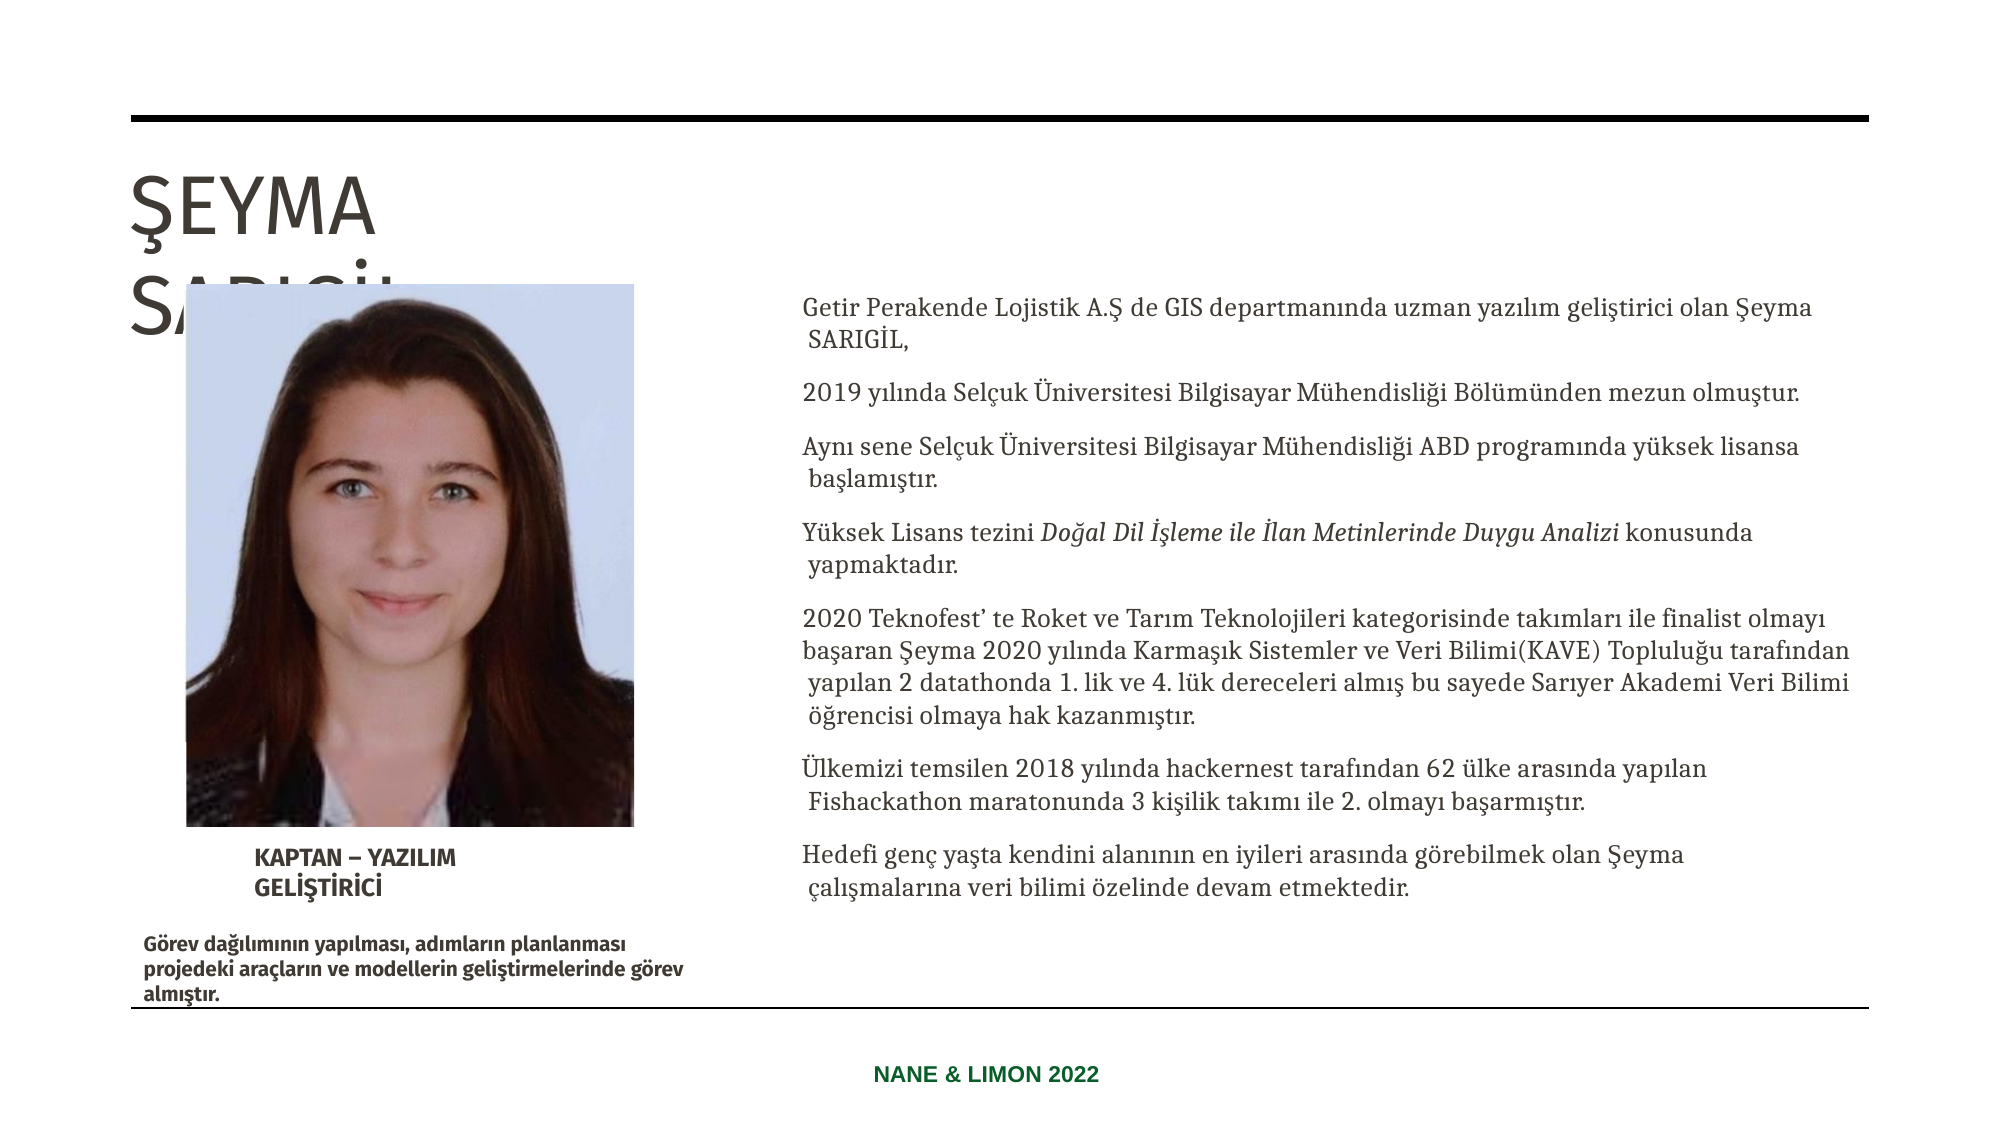

# ŞEYMA SARIGİL

Getir Perakende Lojistik A.Ş de GIS departmanında uzman yazılım geliştirici olan Şeyma  SARIGİL,
2019 yılında Selçuk Üniversitesi Bilgisayar Mühendisliği Bölümünden mezun olmuştur.
Aynı sene Selçuk Üniversitesi Bilgisayar Mühendisliği ABD programında yüksek lisansa  başlamıştır.
Yüksek Lisans tezini Doğal Dil İşleme ile İlan Metinlerinde Duygu Analizi konusunda  yapmaktadır.
2020 Teknofest’ te Roket ve Tarım Teknolojileri kategorisinde takımları ile finalist olmayı  başaran Şeyma 2020 yılında Karmaşık Sistemler ve Veri Bilimi(KAVE) Topluluğu tarafından  yapılan 2 datathonda 1. lik ve 4. lük dereceleri almış bu sayede Sarıyer Akademi Veri Bilimi  öğrencisi olmaya hak kazanmıştır.
Ülkemizi temsilen 2018 yılında hackernest tarafından 62 ülke arasında yapılan  Fishackathon maratonunda 3 kişilik takımı ile 2. olmayı başarmıştır.
Hedefi genç yaşta kendini alanının en iyileri arasında görebilmek olan Şeyma  çalışmalarına veri bilimi özelinde devam etmektedir.
KAPTAN – YAZILIM  GELİŞTİRİCİ
Görev dağılımının yapılması, adımların planlanması  projedeki araçların ve modellerin geliştirmelerinde görev almıştır.

NANE & LIMON 2022